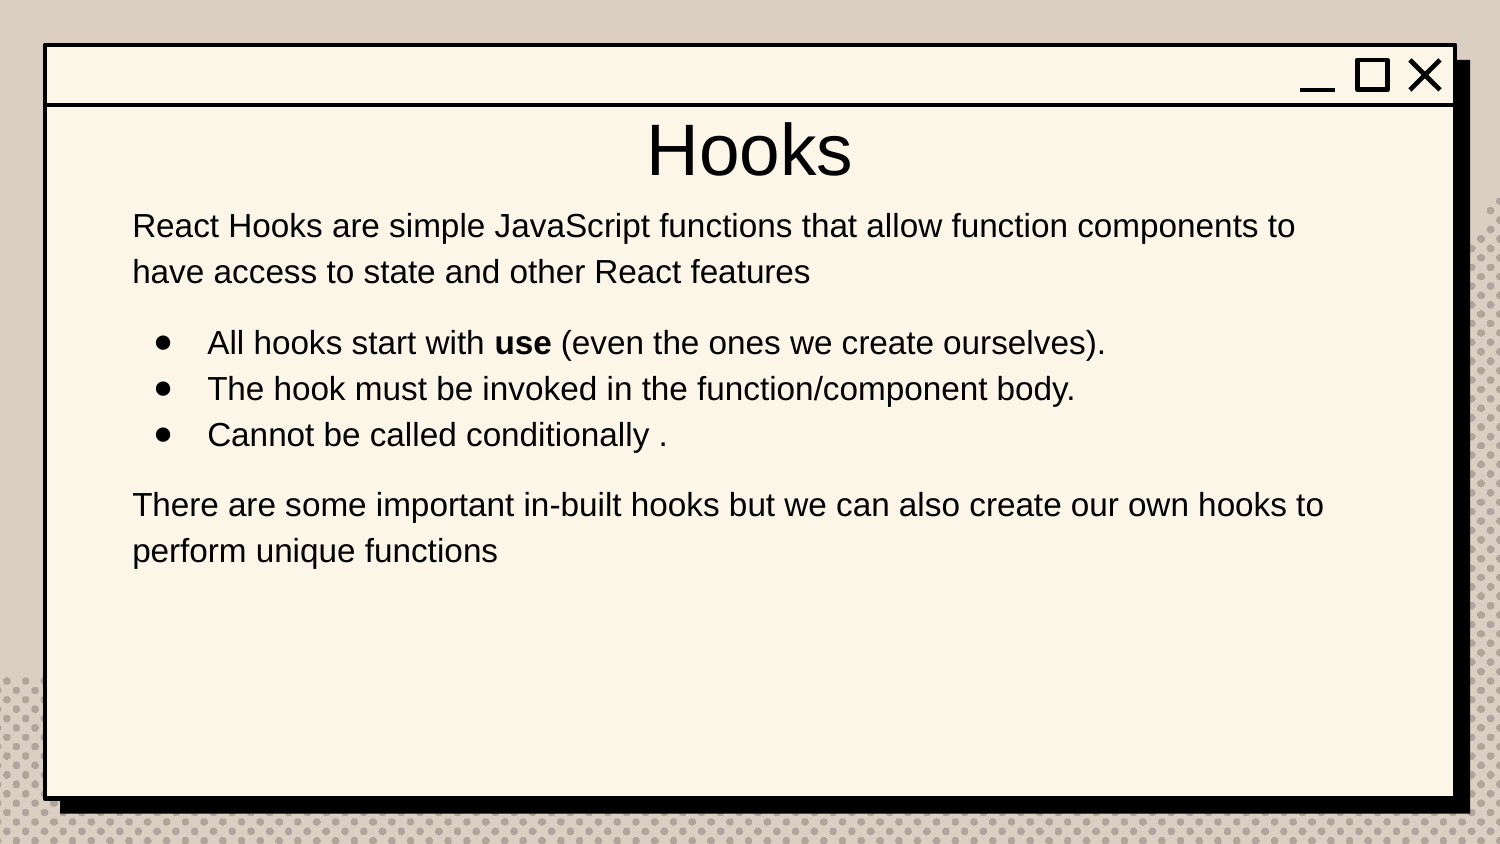

# Hooks
React Hooks are simple JavaScript functions that allow function components to have access to state and other React features
All hooks start with use (even the ones we create ourselves).
The hook must be invoked in the function/component body.
Cannot be called conditionally .
There are some important in-built hooks but we can also create our own hooks to perform unique functions